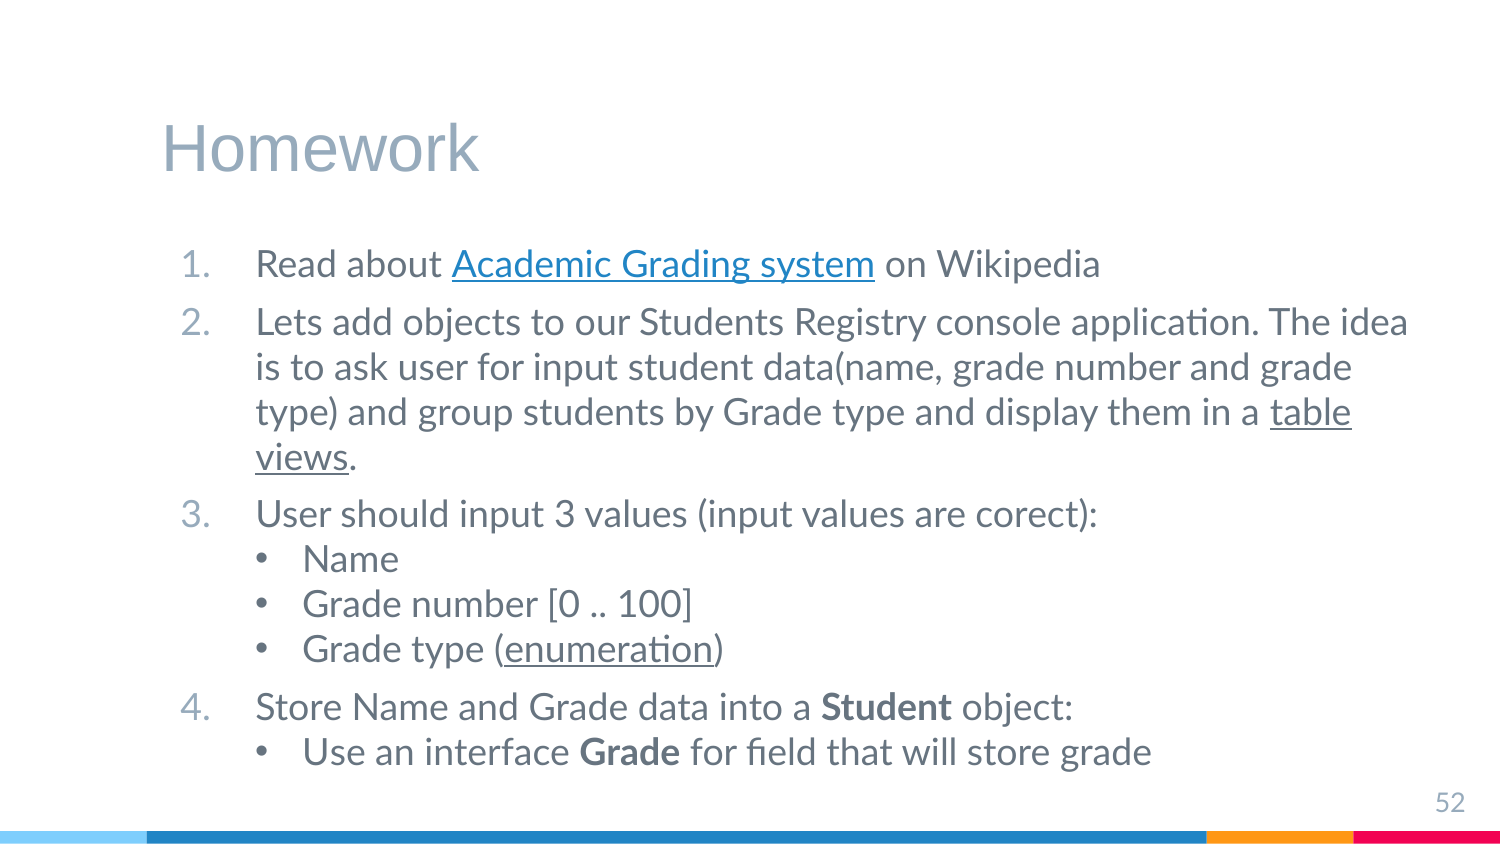

# Homework
Read about Academic Grading system on Wikipedia
Lets add objects to our Students Registry console application. The idea is to ask user for input student data(name, grade number and grade type) and group students by Grade type and display them in a table views.
User should input 3 values (input values are corect):
Name
Grade number [0 .. 100]
Grade type (enumeration)
Store Name and Grade data into a Student object:
Use an interface Grade for field that will store grade

52